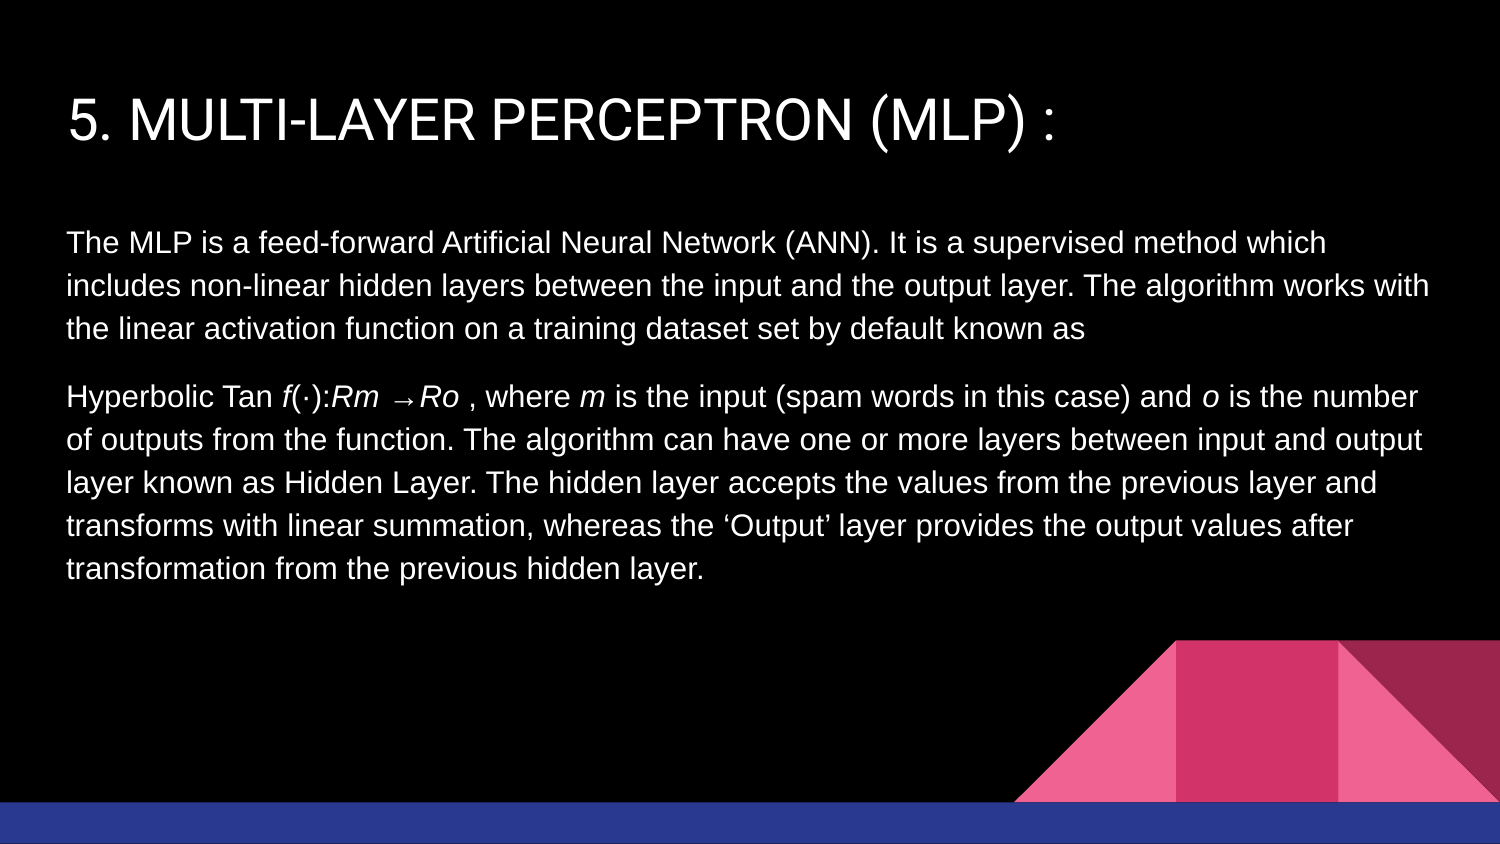

# 5. MULTI-LAYER PERCEPTRON (MLP) :
The MLP is a feed-forward Artificial Neural Network (ANN). It is a supervised method which includes non-linear hidden layers between the input and the output layer. The algorithm works with the linear activation function on a training dataset set by default known as
Hyperbolic Tan f(·):Rm →Ro , where m is the input (spam words in this case) and o is the number of outputs from the function. The algorithm can have one or more layers between input and output layer known as Hidden Layer. The hidden layer accepts the values from the previous layer and transforms with linear summation, whereas the ‘Output’ layer provides the output values after transformation from the previous hidden layer.